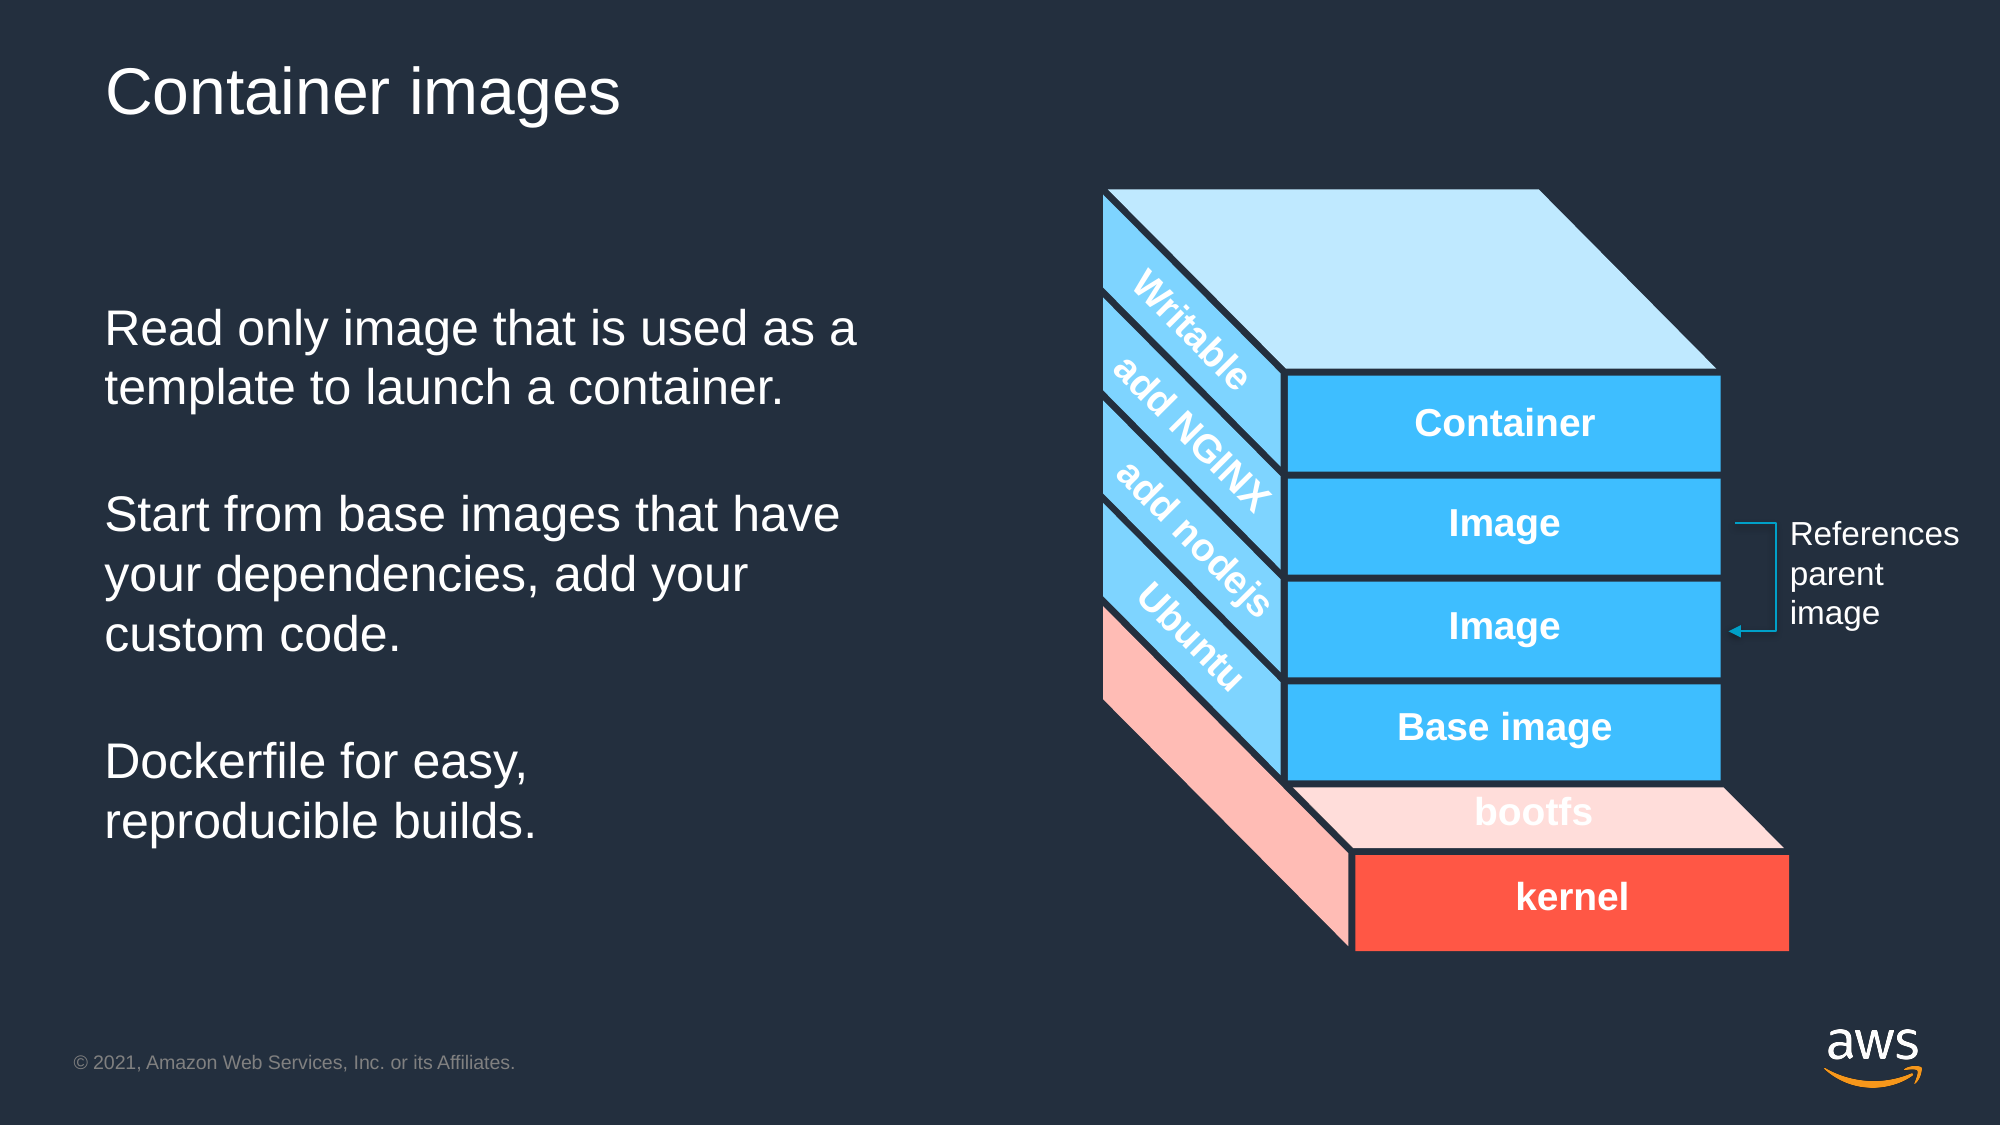

# Container images

Writable

Container

add NGINX

Image

References
parent
image
add nodejs

Image
Ubuntu

Base image
bootfs

kernel
Read only image that is used as a template to launch a container.
Start from base images that have your dependencies, add your custom code.
Dockerfile for easy, reproducible builds.